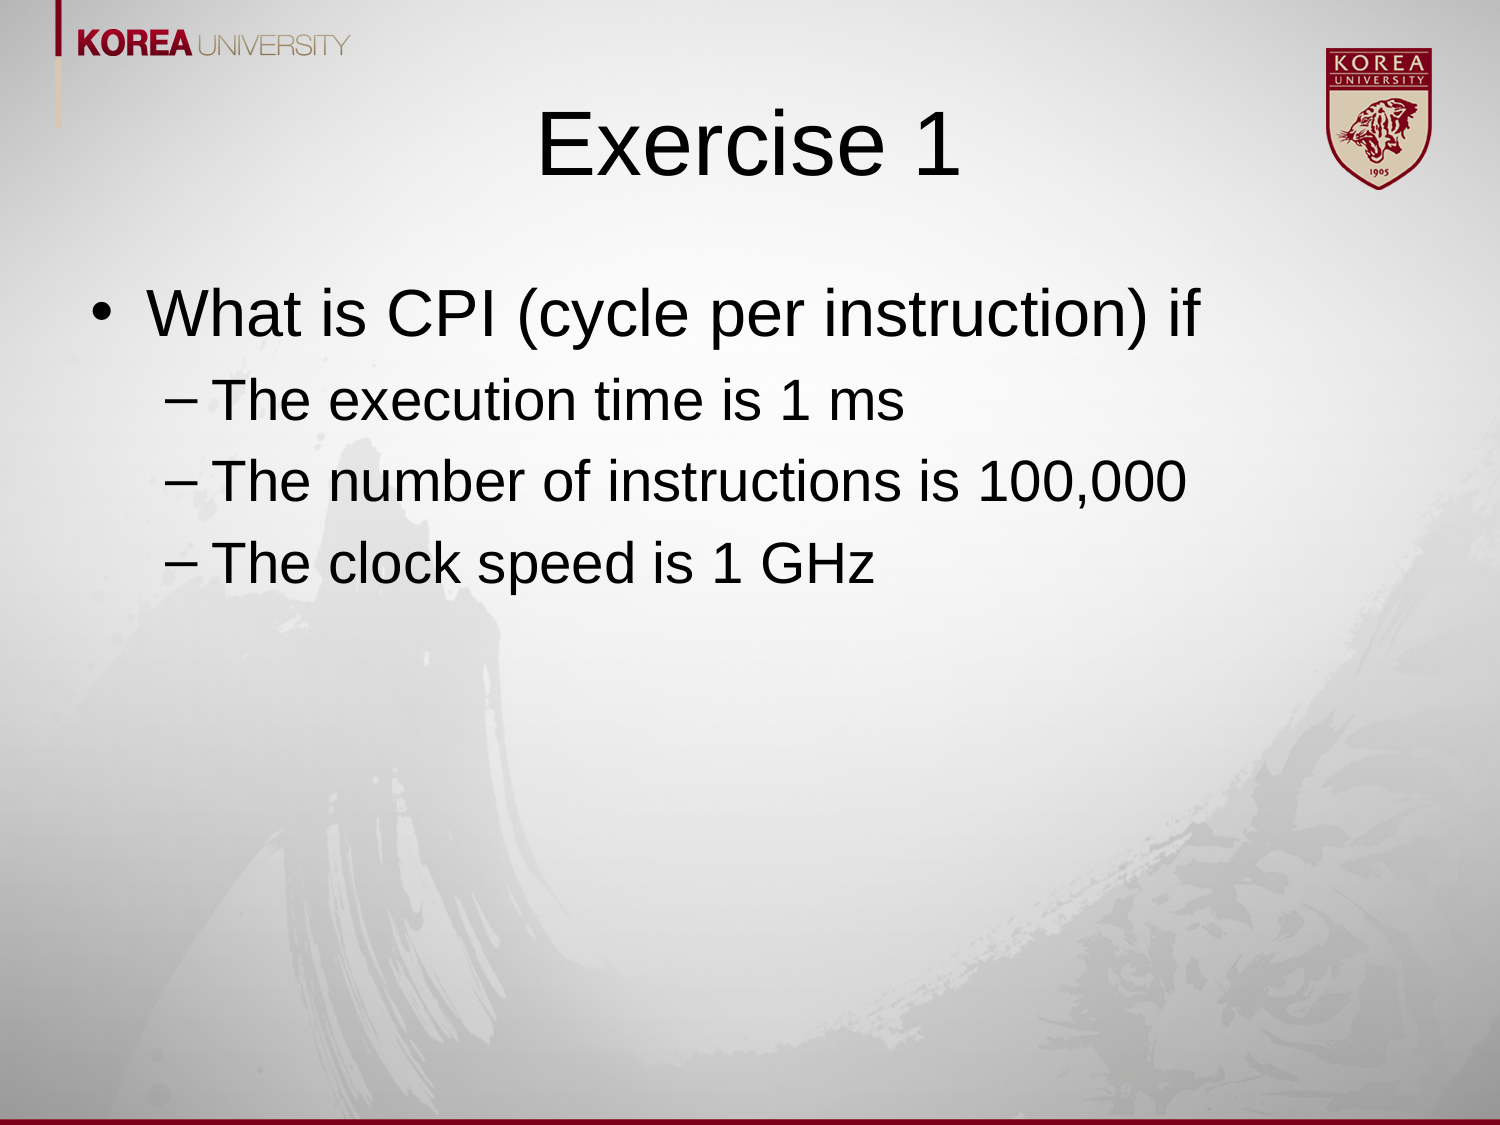

# Exercise 1
What is CPI (cycle per instruction) if
The execution time is 1 ms
The number of instructions is 100,000
The clock speed is 1 GHz